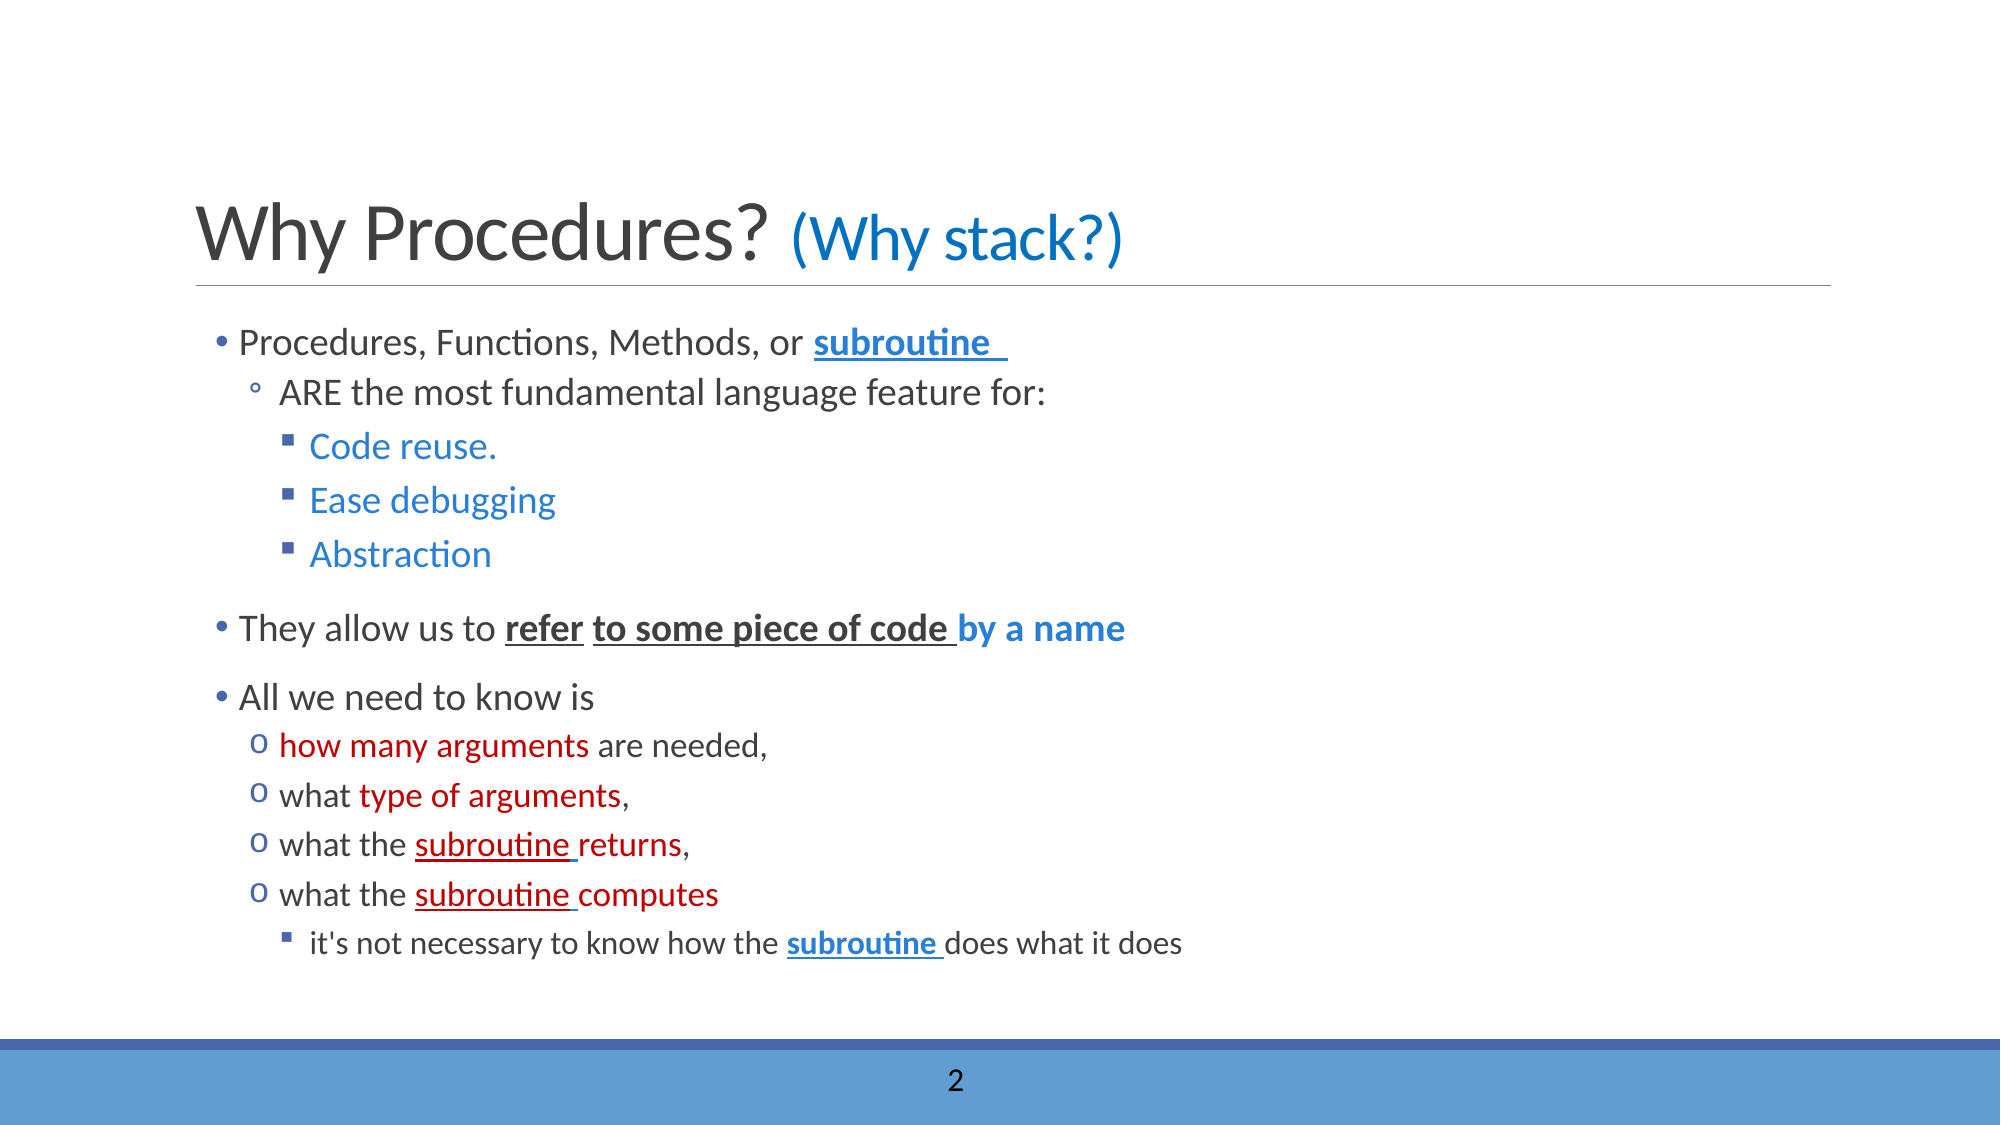

# Why Procedures? (Why stack?)
 Procedures, Functions, Methods, or subroutine
ARE the most fundamental language feature for:
Code reuse.
Ease debugging
Abstraction
 They allow us to refer to some piece of code by a name
 All we need to know is
how many arguments are needed,
what type of arguments,
what the subroutine returns,
what the subroutine computes
it's not necessary to know how the subroutine does what it does
2